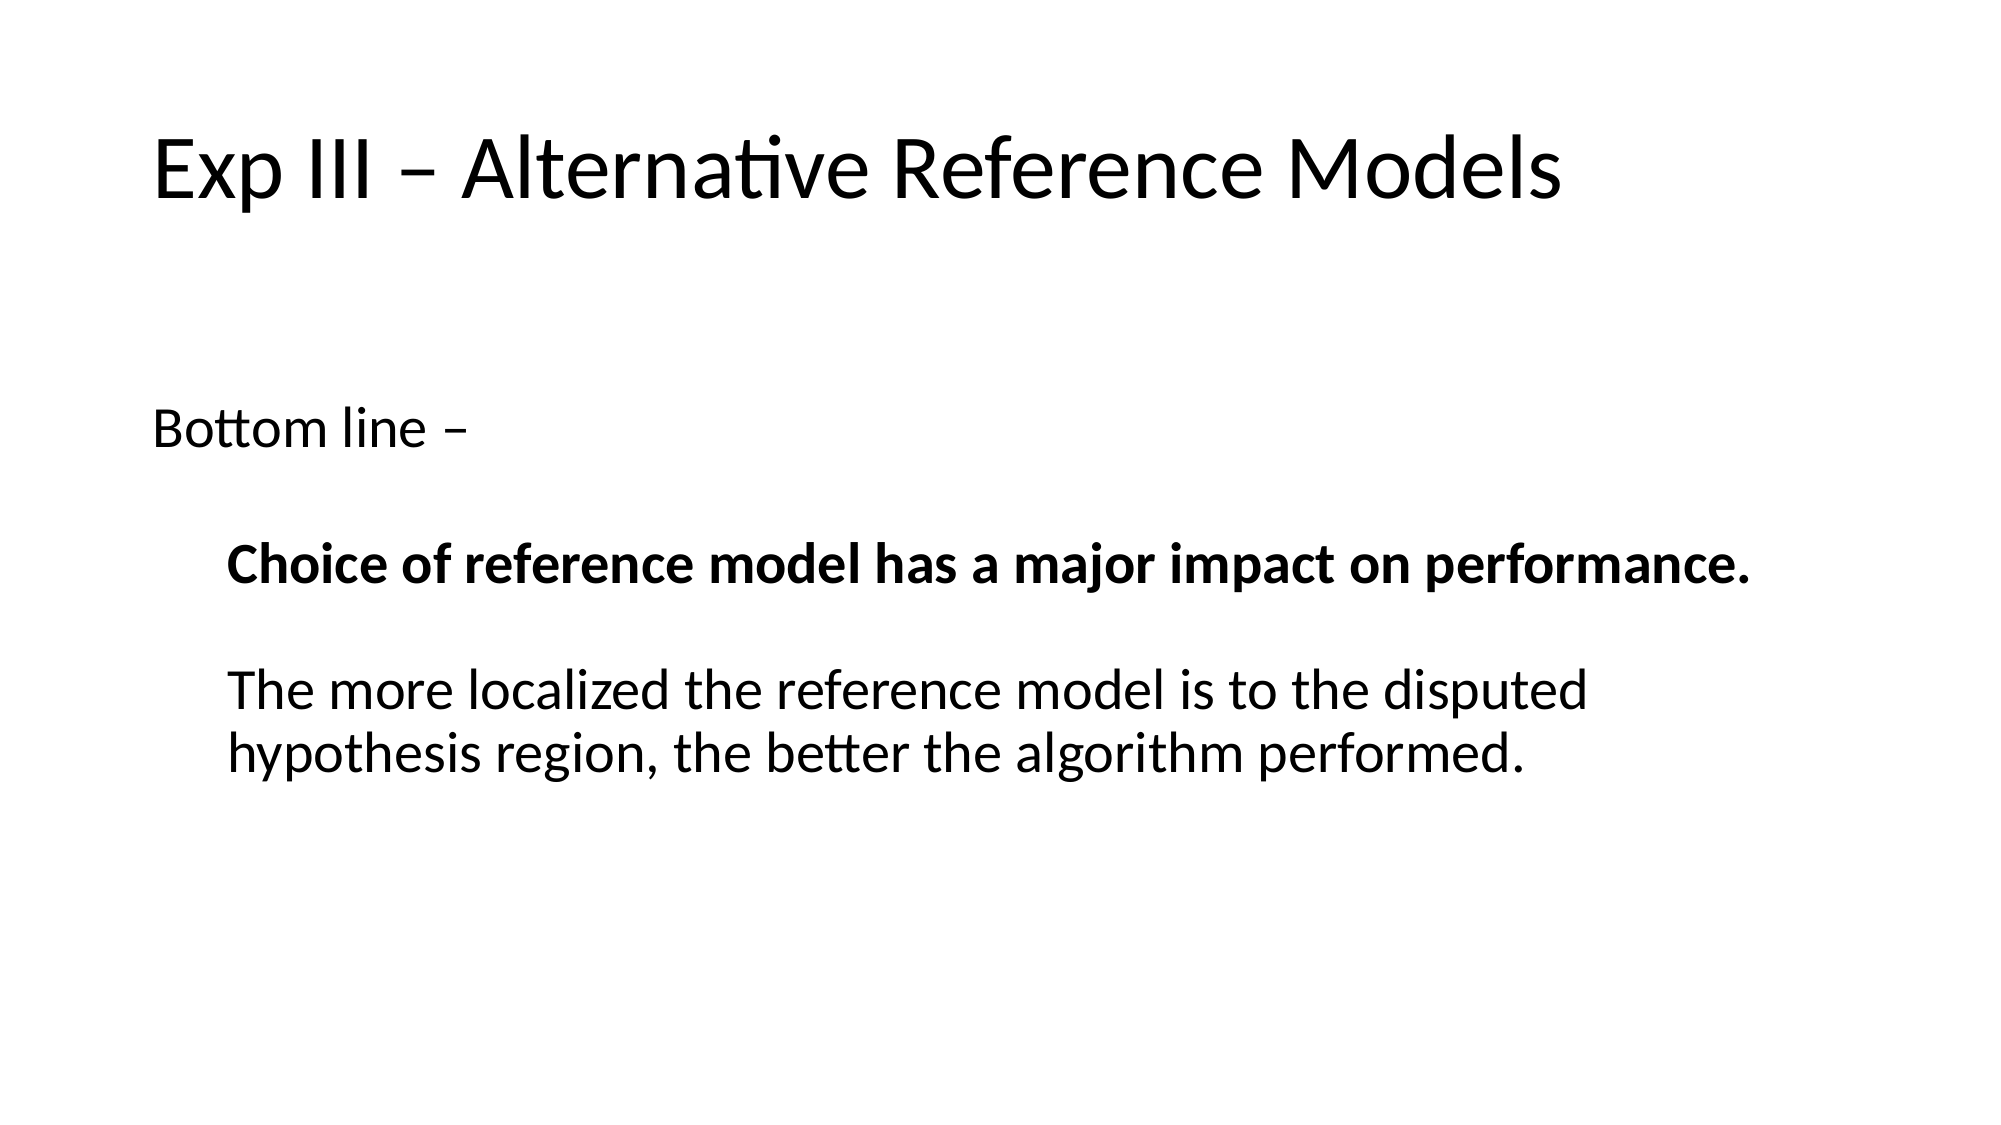

# Exp III – Alternative Reference Models

Bottom line –
Choice of reference model has a major impact on performance.
The more localized the reference model is to the disputed hypothesis region, the better the algorithm performed.